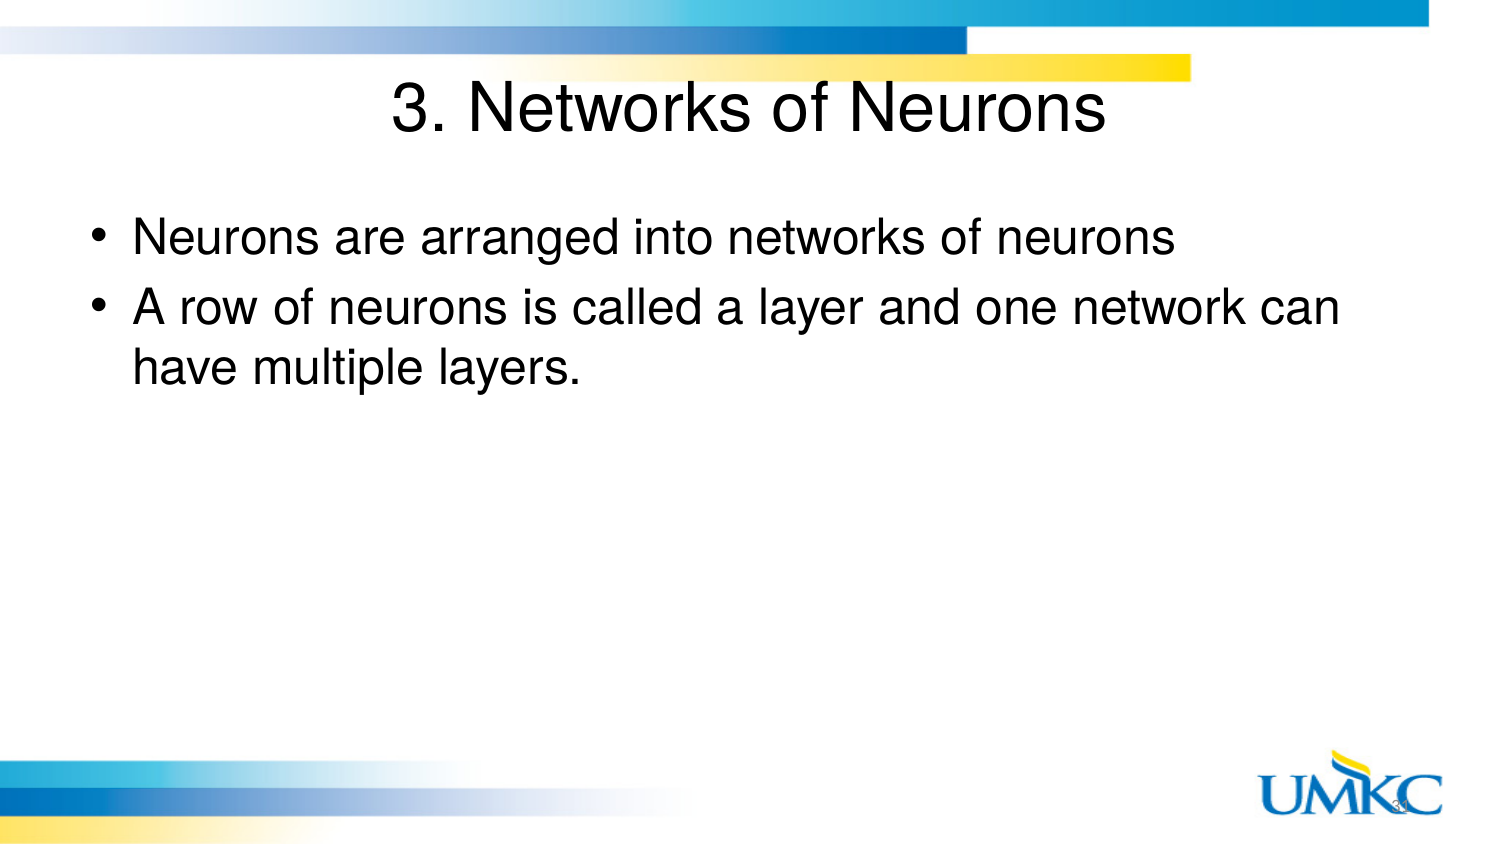

# 3. Networks of Neurons
Neurons are arranged into networks of neurons
A row of neurons is called a layer and one network can have multiple layers.
31